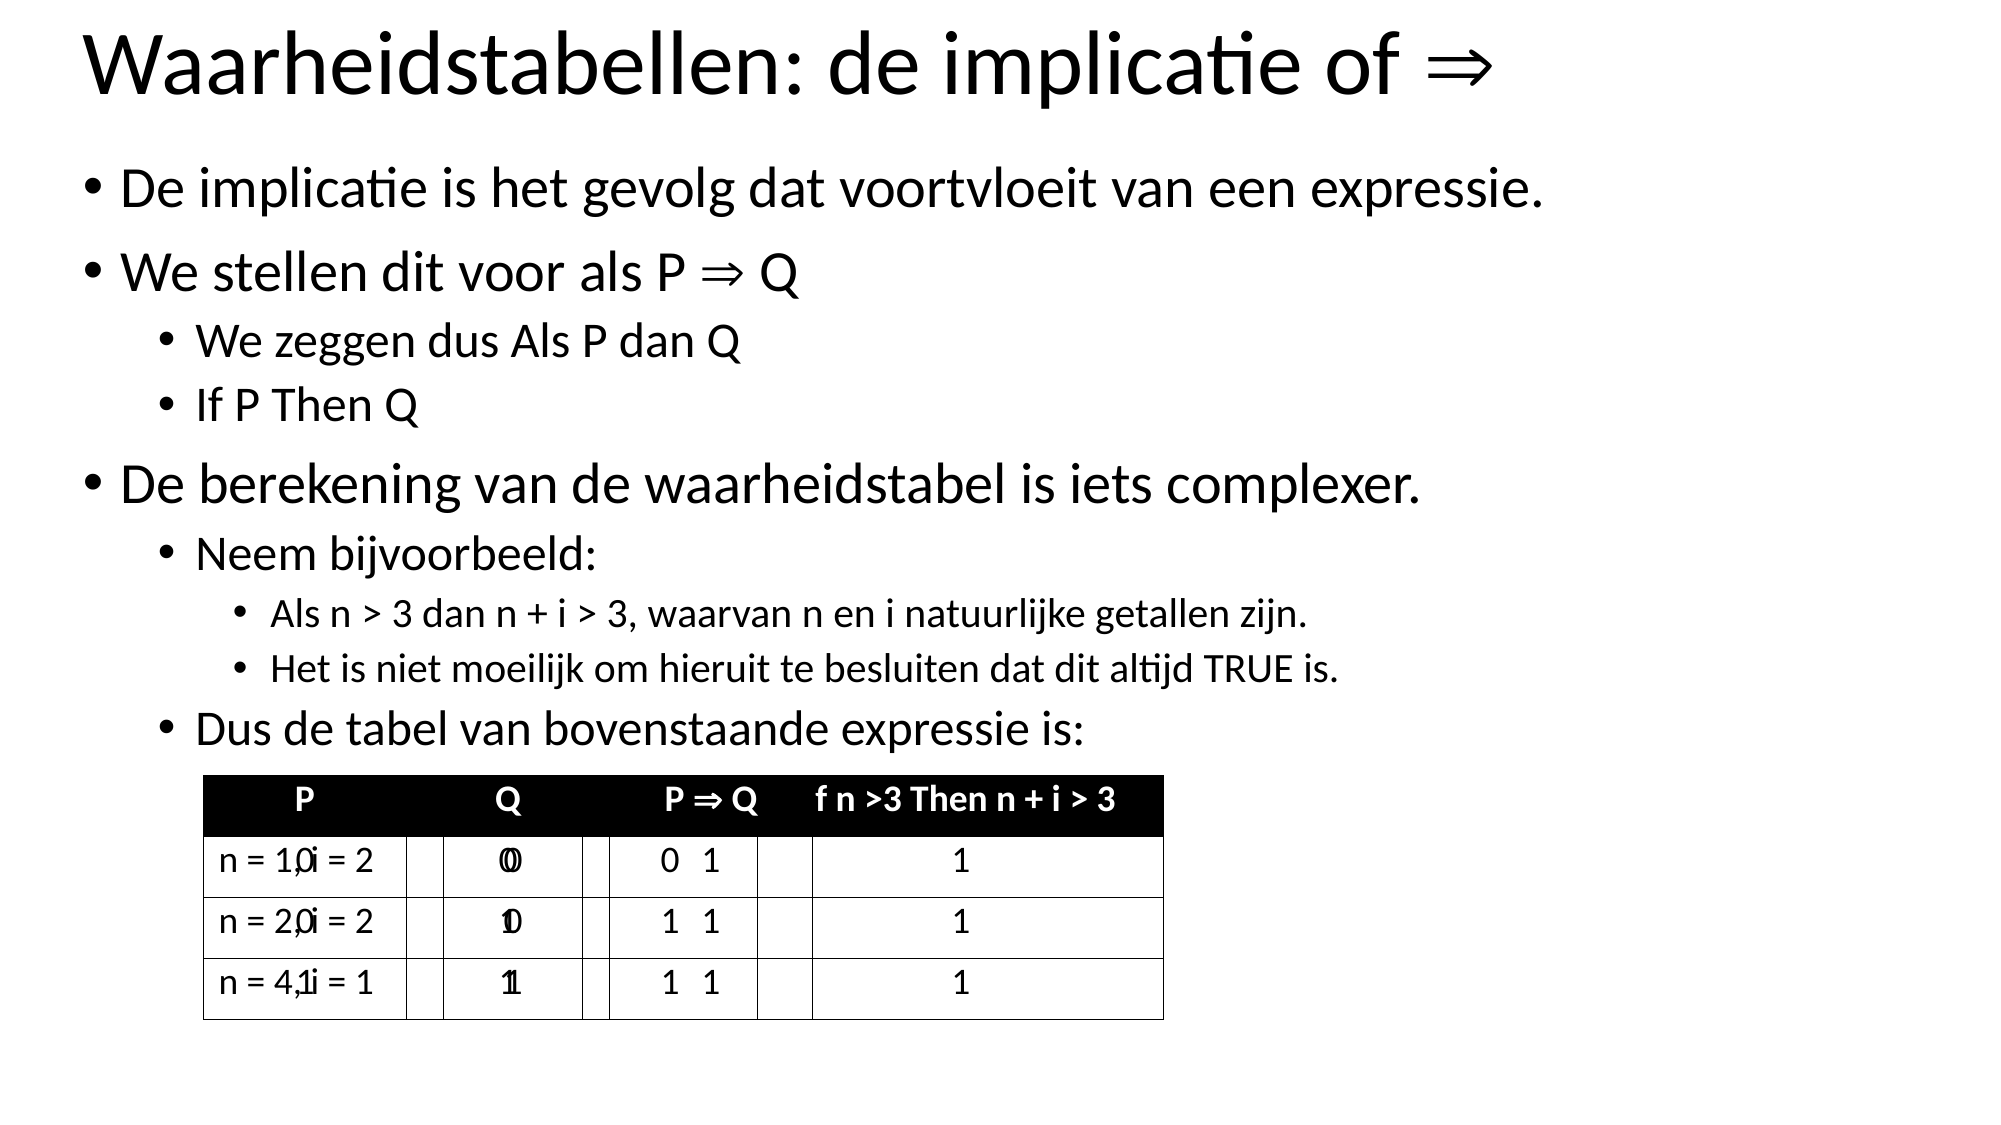

# Waarheidstabellen: de implicatie of ⇒
De implicatie is het gevolg dat voortvloeit van een expressie.
We stellen dit voor als P ⇒ Q
We zeggen dus Als P dan Q
If P Then Q
De berekening van de waarheidstabel is iets complexer.
Neem bijvoorbeeld:
Als n > 3 dan n + i > 3, waarvan n en i natuurlijke getallen zijn.
Het is niet moeilijk om hieruit te besluiten dat dit altijd TRUE is.
Dus de tabel van bovenstaande expressie is:

| Waarden | n > 3 | n + i > 3 | If n >3 Then n + i > 3 |
| --- | --- | --- | --- |
| n = 1, i = 2 | 0 | 0 | 1 |
| n = 2, i = 2 | 0 | 1 | 1 |
| n = 4, i = 1 | 1 | 1 | 1 |
| P | Q | P ⇒ Q |
| --- | --- | --- |
| 0 | 0 | 1 |
| 0 | 1 | 1 |
| 1 | 1 | 1 |